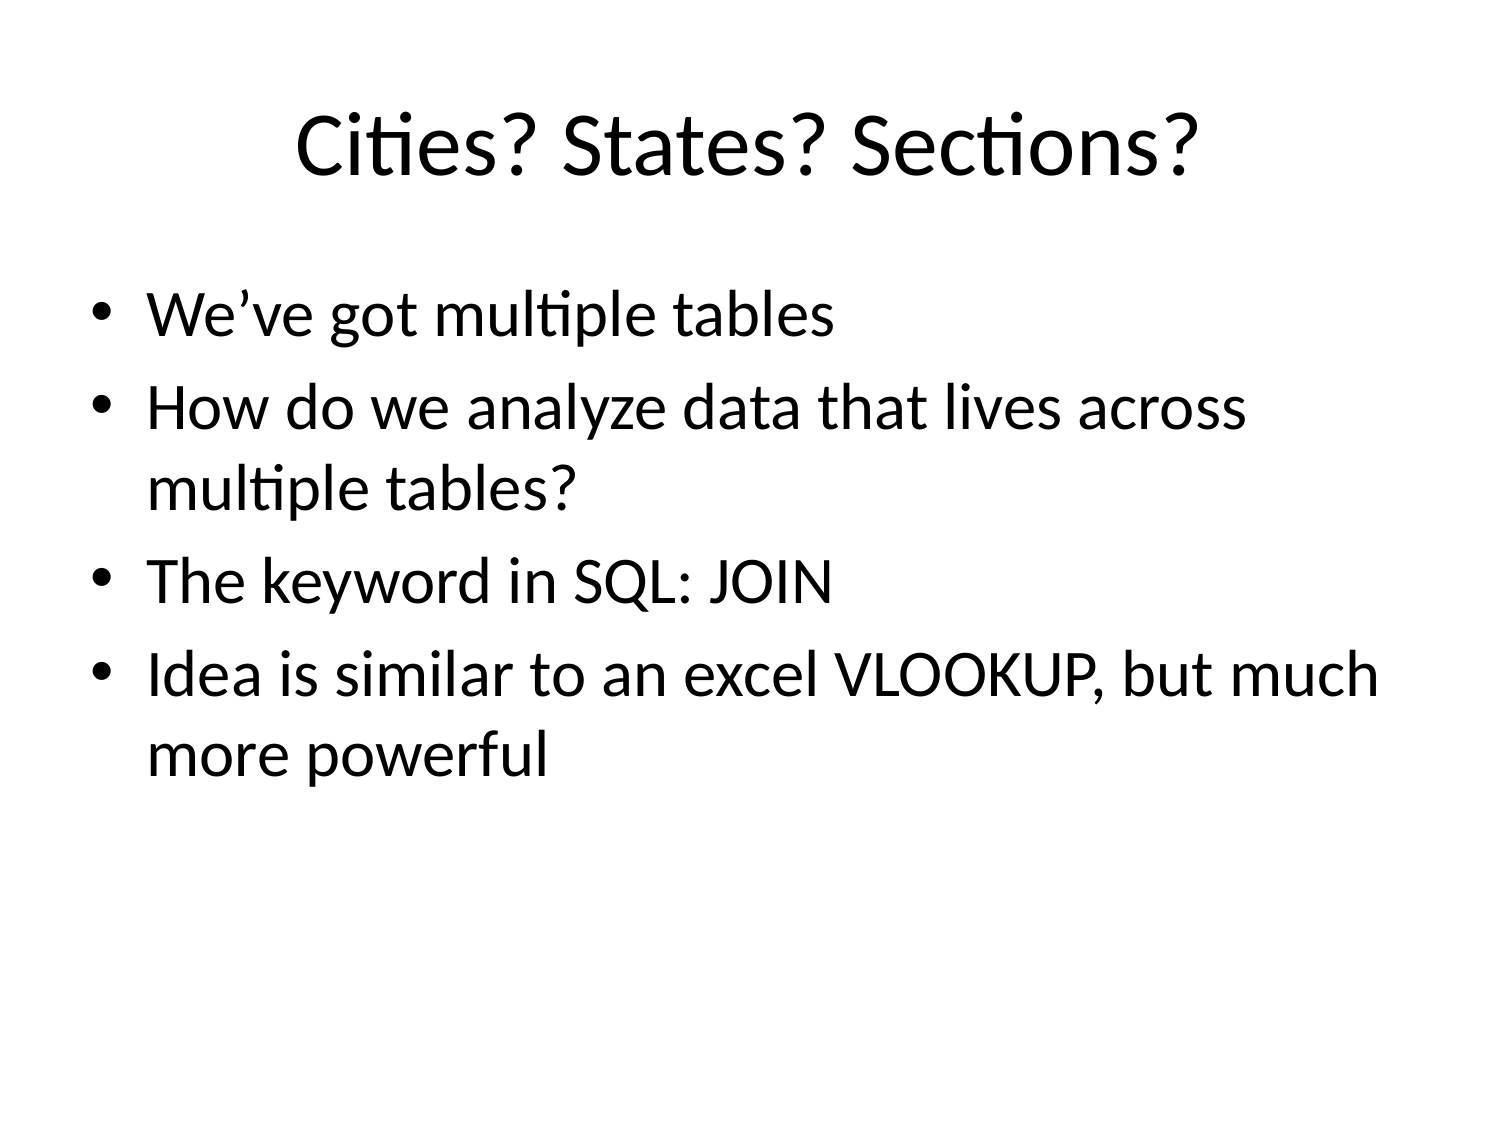

# Cities? States? Sections?
We’ve got multiple tables
How do we analyze data that lives across multiple tables?
The keyword in SQL: JOIN
Idea is similar to an excel VLOOKUP, but much more powerful